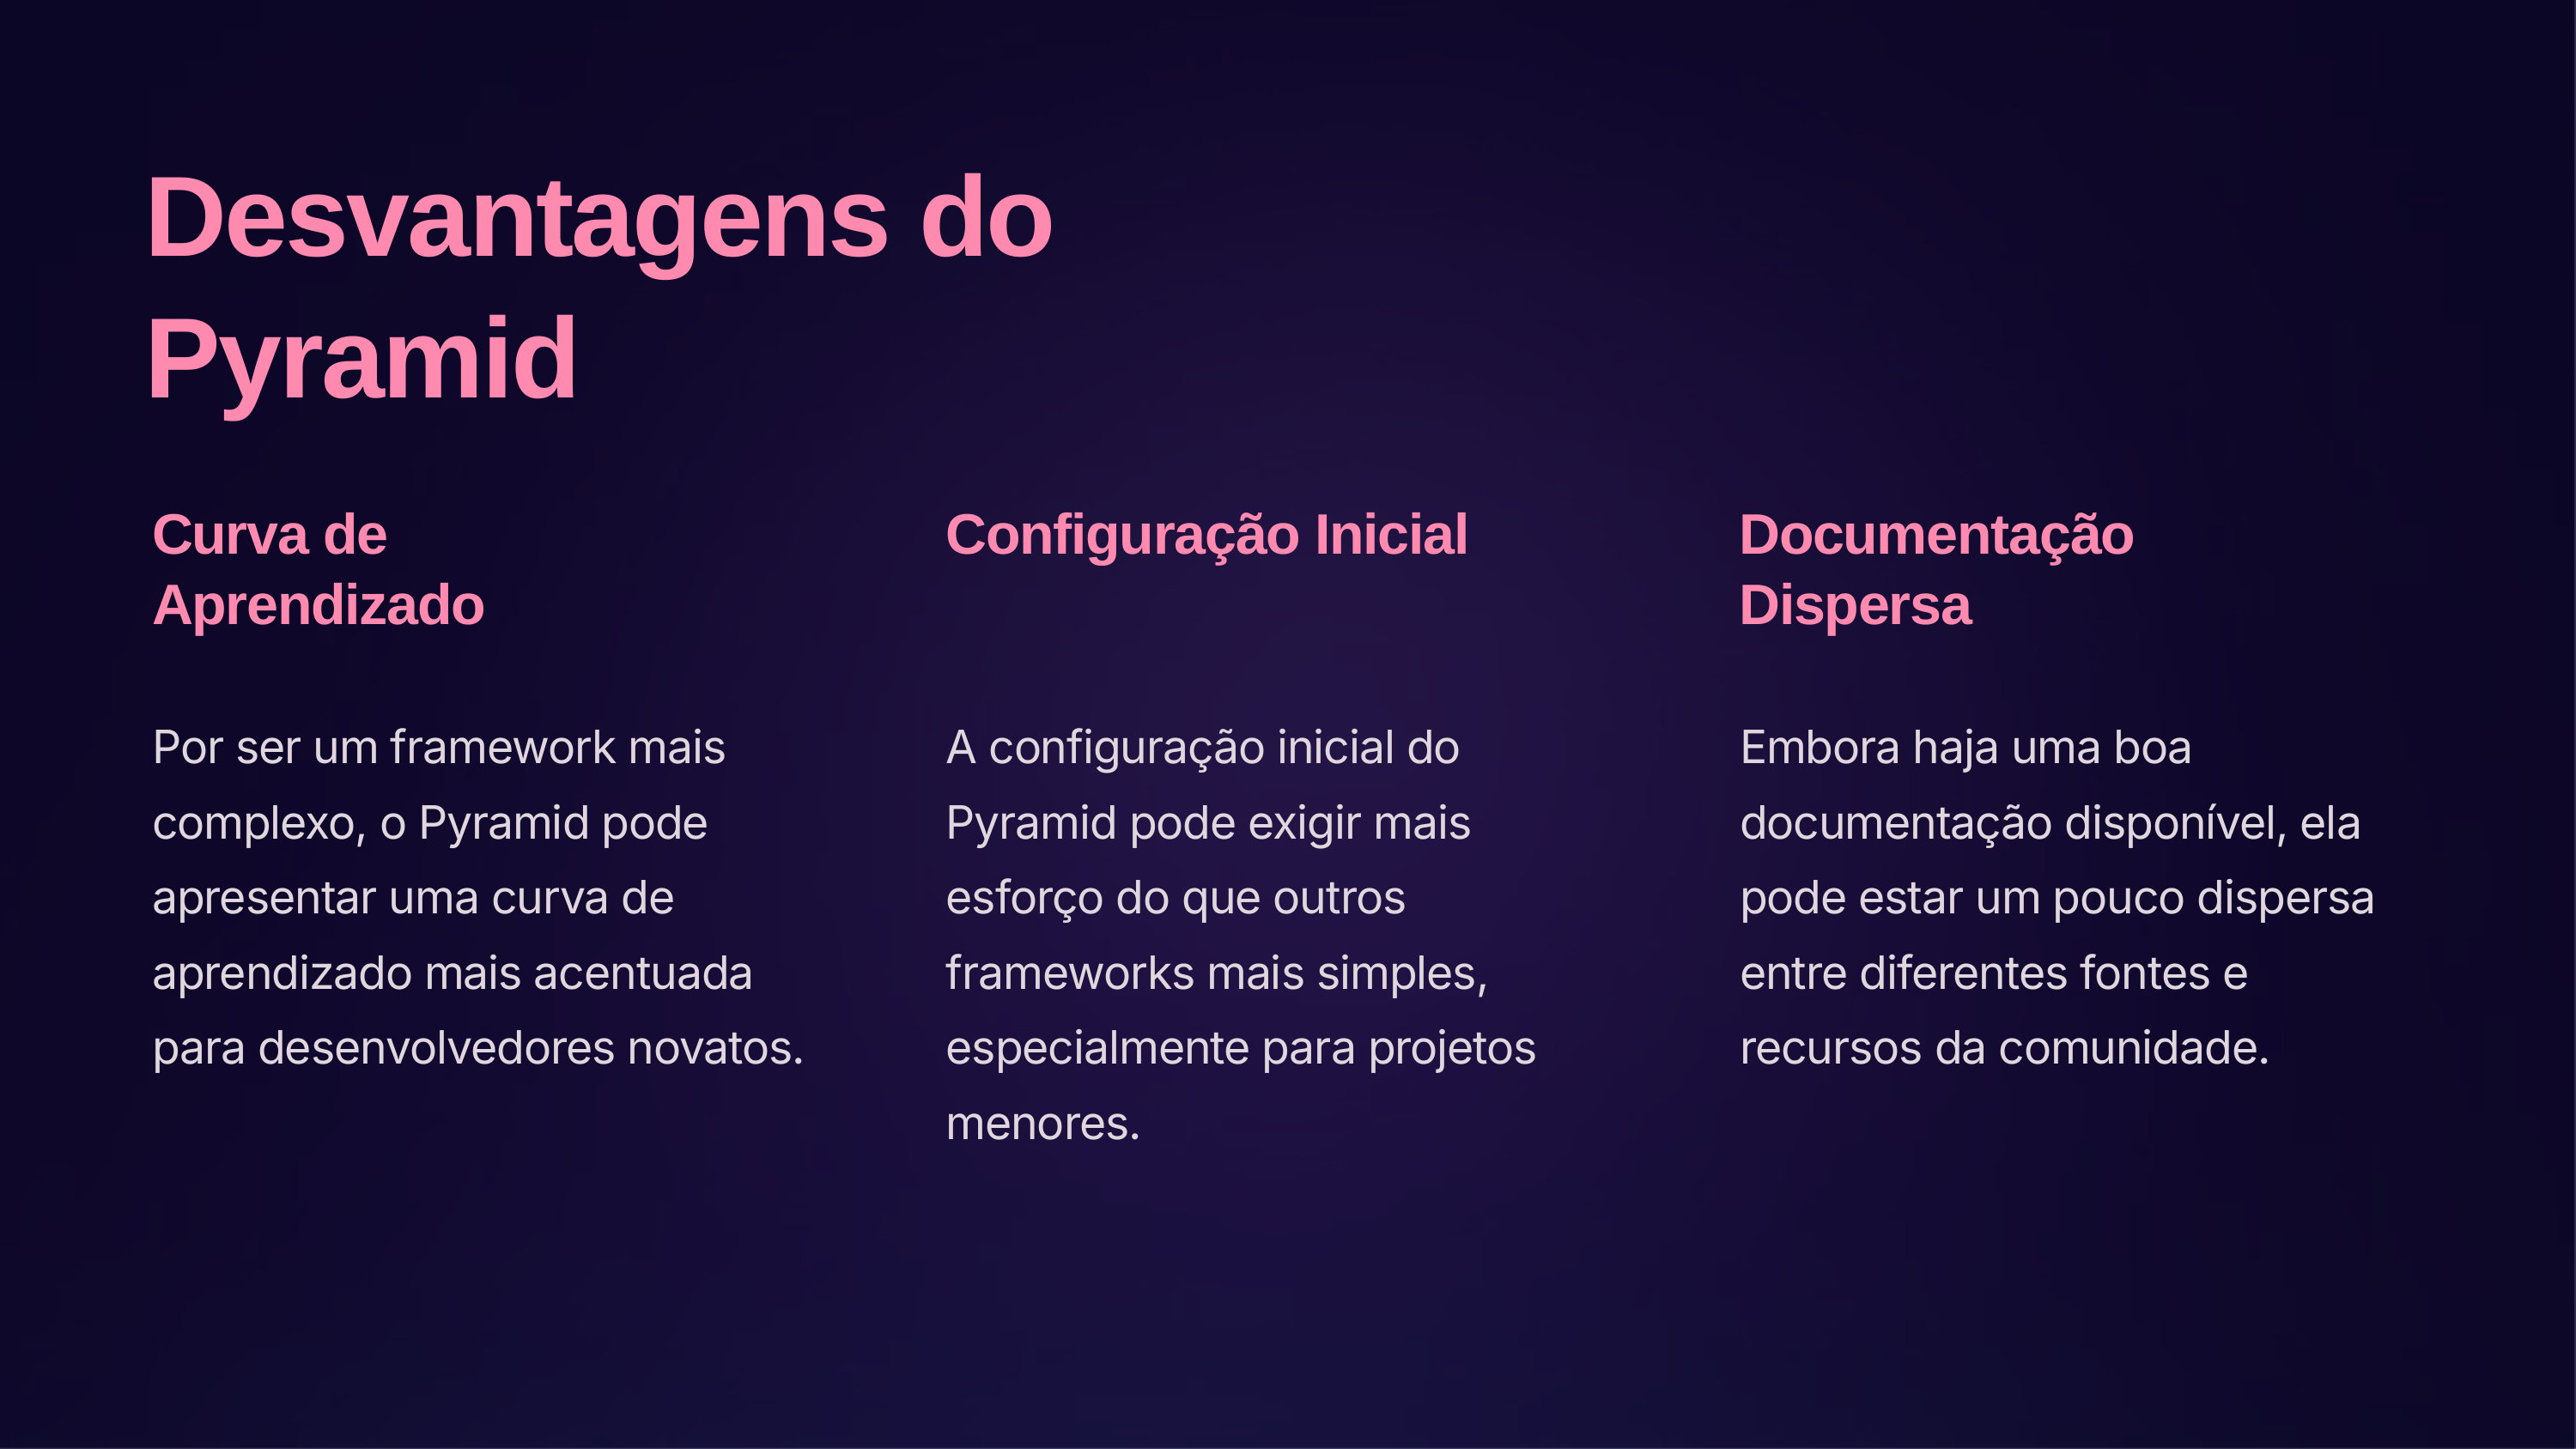

Desvantagens do Pyramid
Curva de Aprendizado
Configuração Inicial
Documentação Dispersa
Por ser um framework mais complexo, o Pyramid pode apresentar uma curva de aprendizado mais acentuada para desenvolvedores novatos.
A configuração inicial do Pyramid pode exigir mais esforço do que outros frameworks mais simples, especialmente para projetos menores.
Embora haja uma boa documentação disponível, ela pode estar um pouco dispersa entre diferentes fontes e recursos da comunidade.